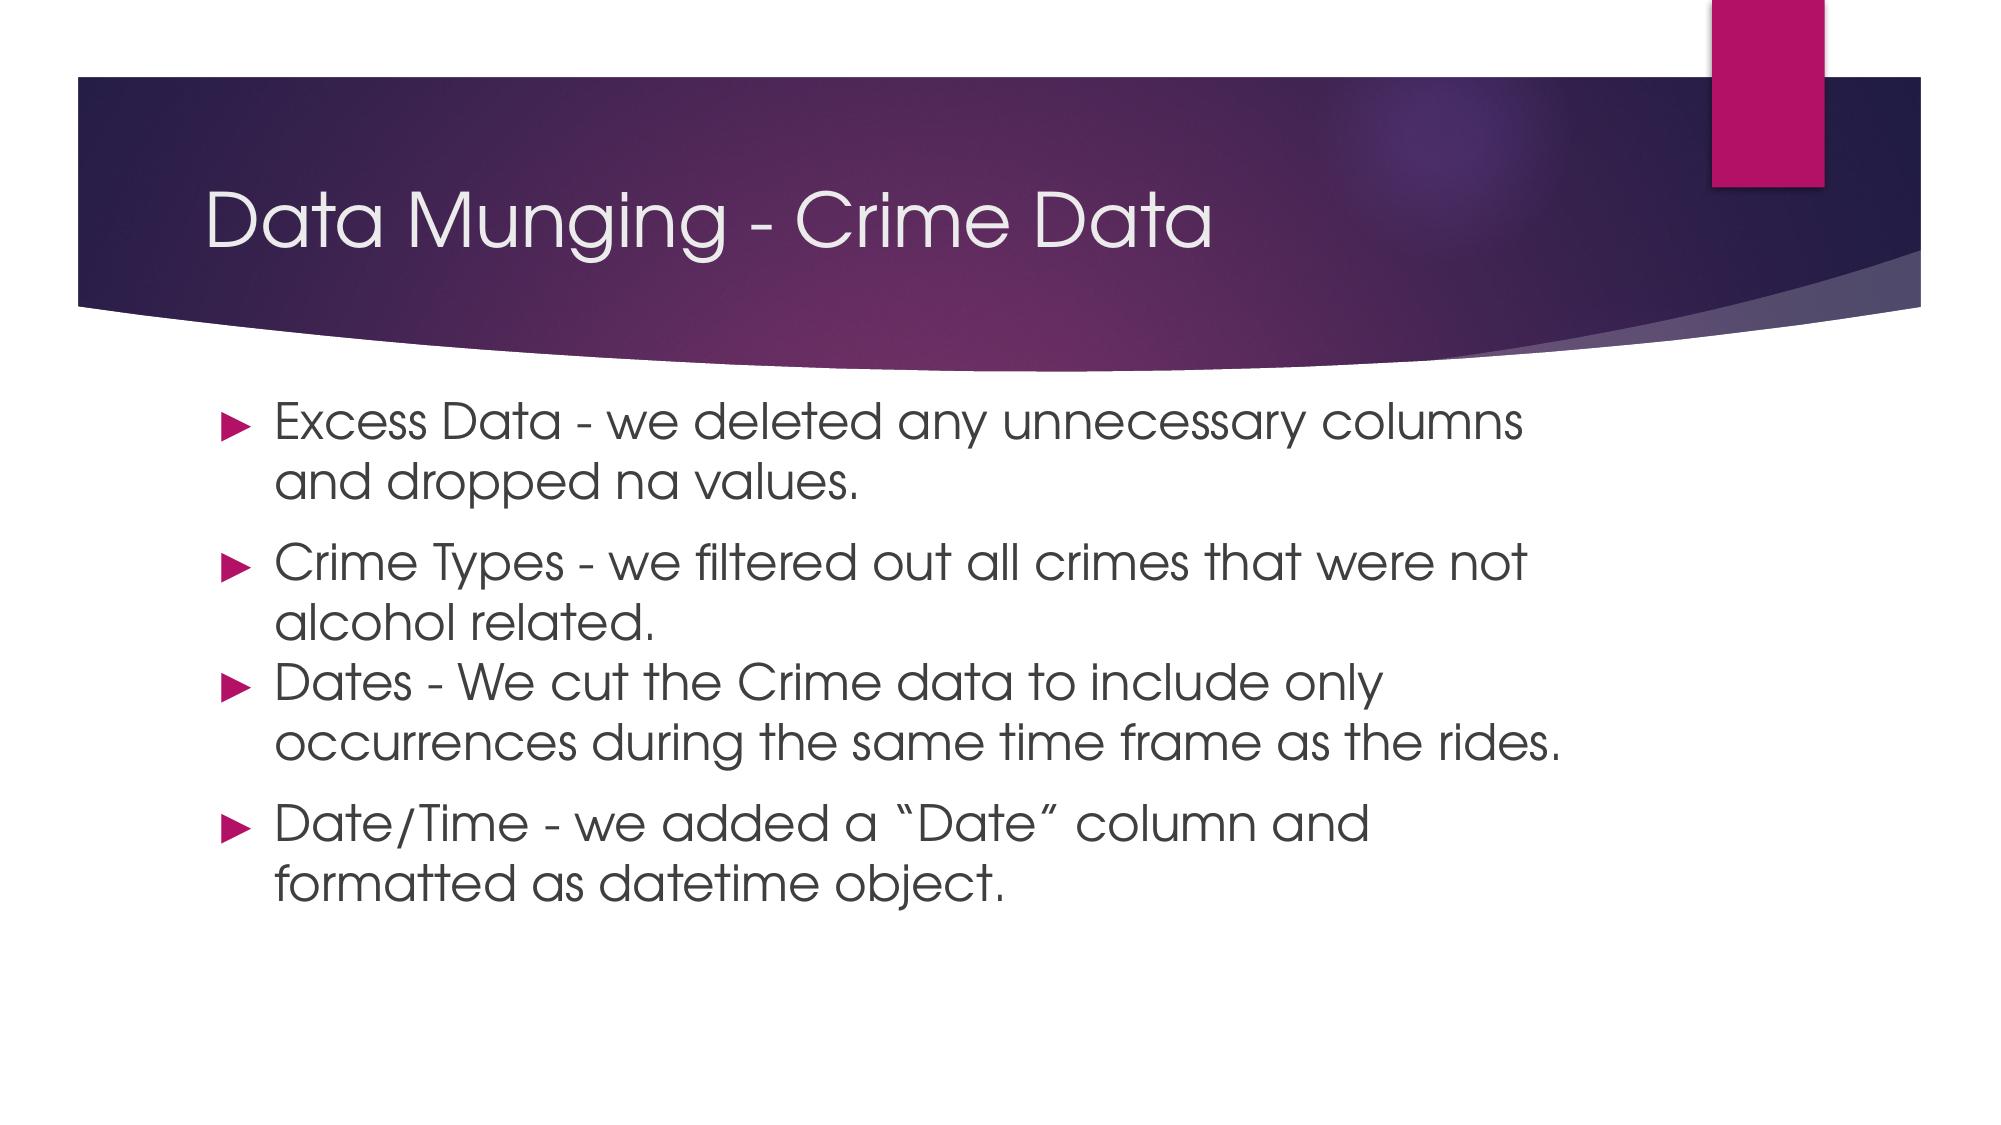

# Data Munging - Crime Data
Excess Data - we deleted any unnecessary columns and dropped na values.
Crime Types - we filtered out all crimes that were not alcohol related.
Dates - We cut the Crime data to include only occurrences during the same time frame as the rides.
Date/Time - we added a “Date” column and formatted as datetime object.